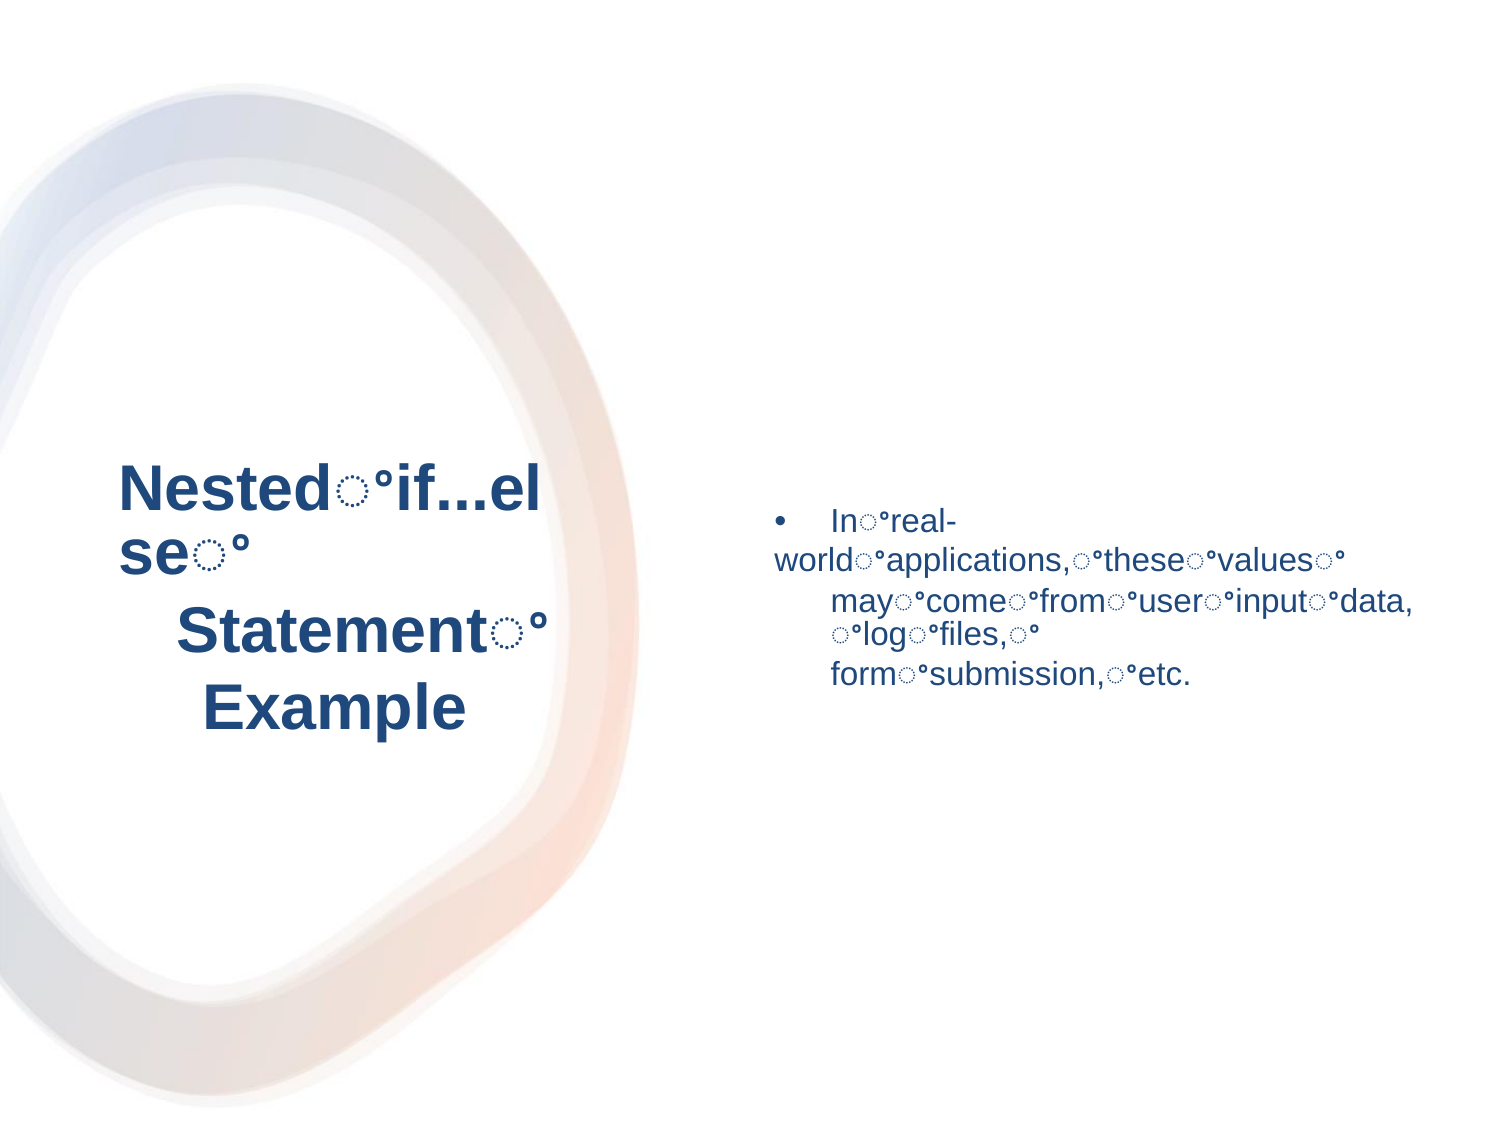

Nestedꢀif...elseꢀ
Statementꢀ
Example
• Inꢀreal-worldꢀapplications,ꢀtheseꢀvaluesꢀ
mayꢀcomeꢀfromꢀuserꢀinputꢀdata,ꢀlogꢀfiles,ꢀ
formꢀsubmission,ꢀetc.